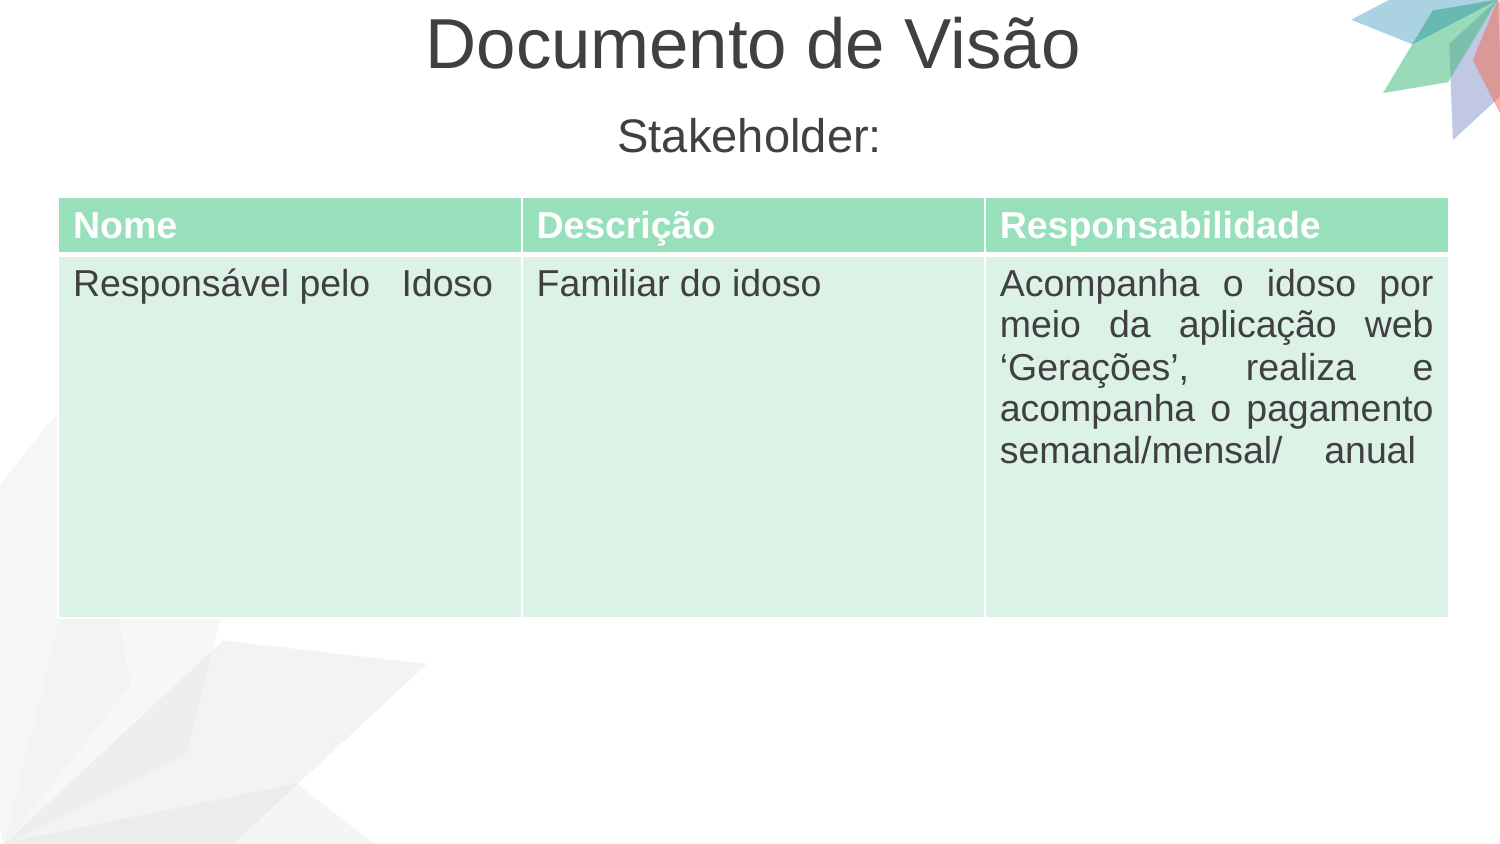

Documento de Visão
Stakeholder:
| Nome | Descrição | Responsabilidade |
| --- | --- | --- |
| Responsável pelo Idoso | Familiar do idoso | Acompanha o idoso por meio da aplicação web ‘Gerações’, realiza e acompanha o pagamento semanal/mensal/ anual |